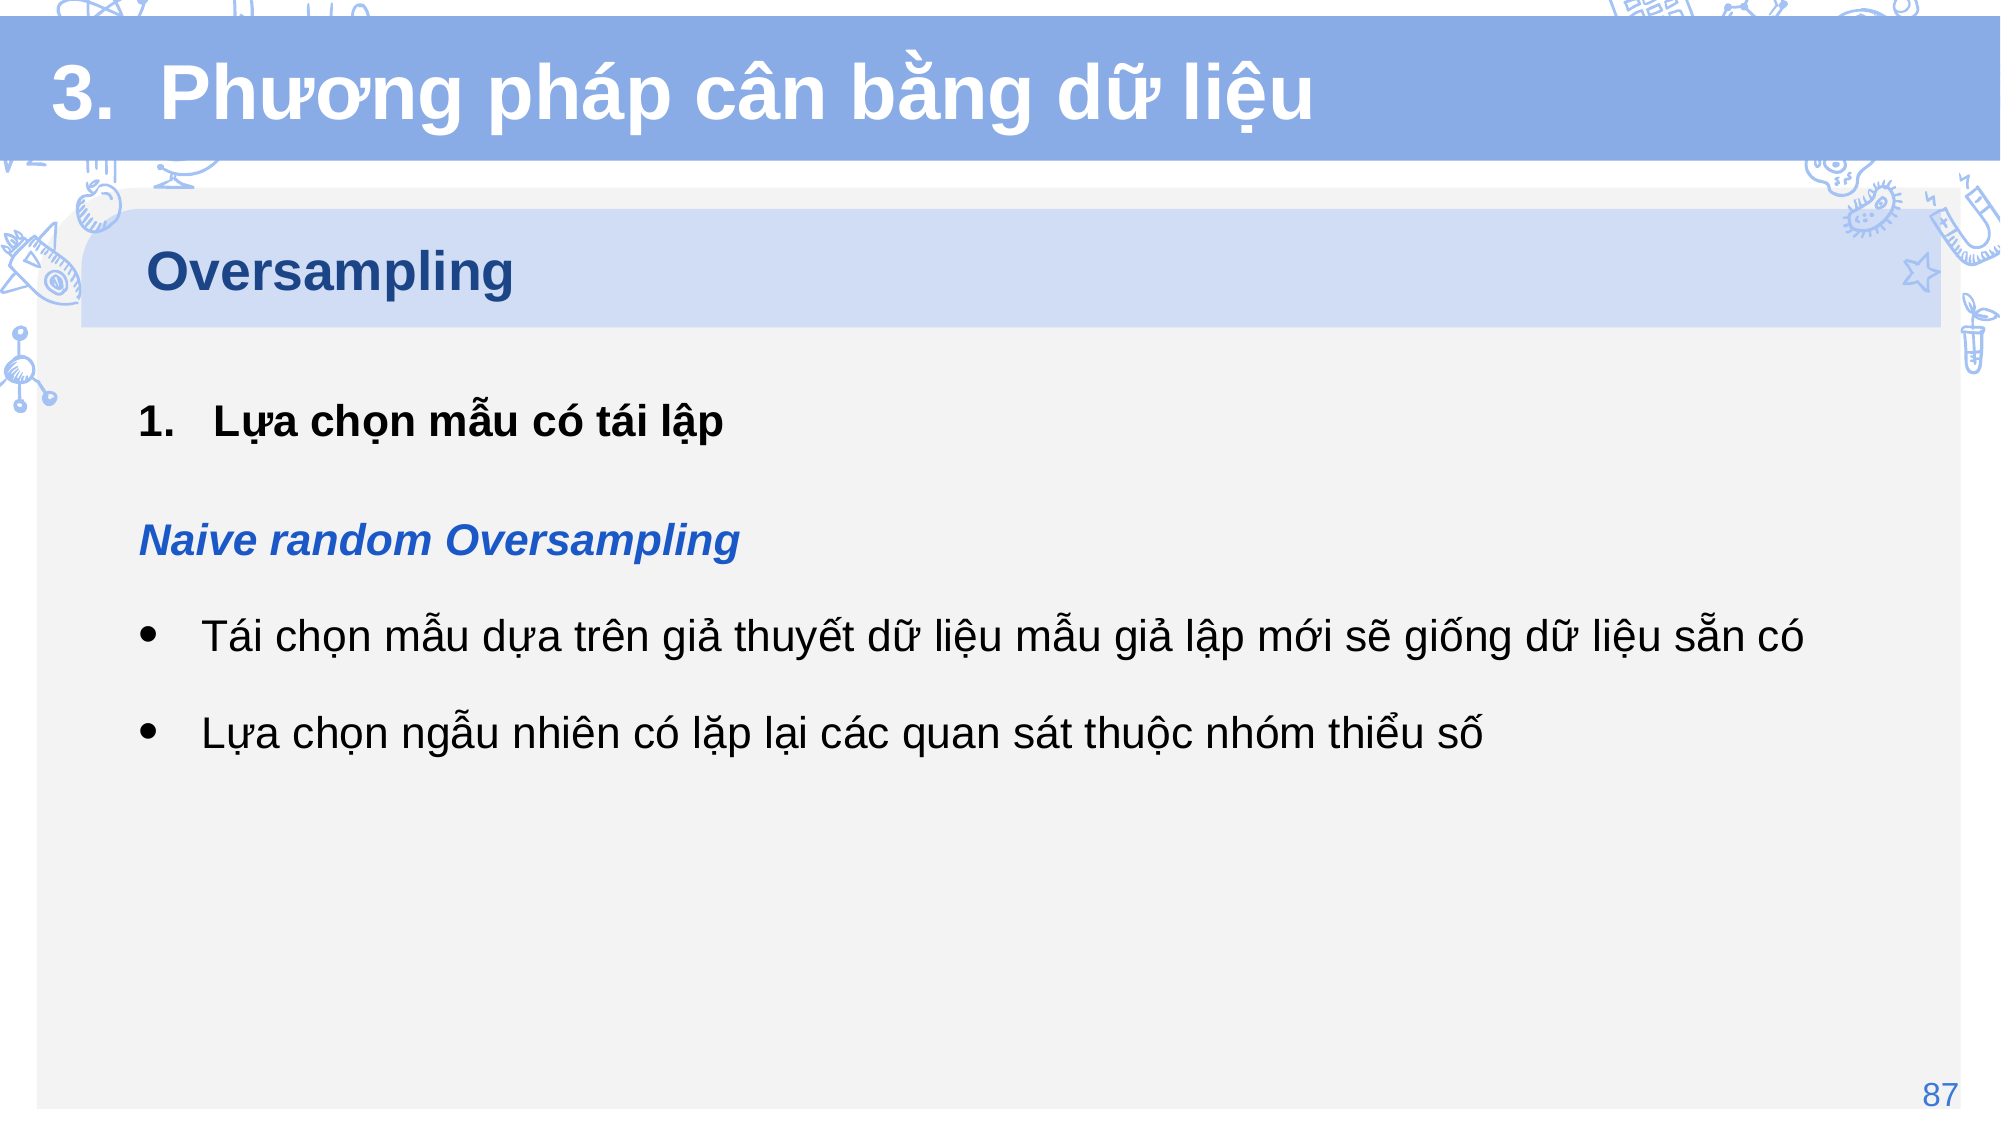

# 3.  Phương pháp cân bằng dữ liệu
Oversampling
Lựa chọn mẫu có tái lập

Naive random Oversampling
Tái chọn mẫu dựa trên giả thuyết dữ liệu mẫu giả lập mới sẽ giống dữ liệu sẵn có
Lựa chọn ngẫu nhiên có lặp lại các quan sát thuộc nhóm thiểu số
87